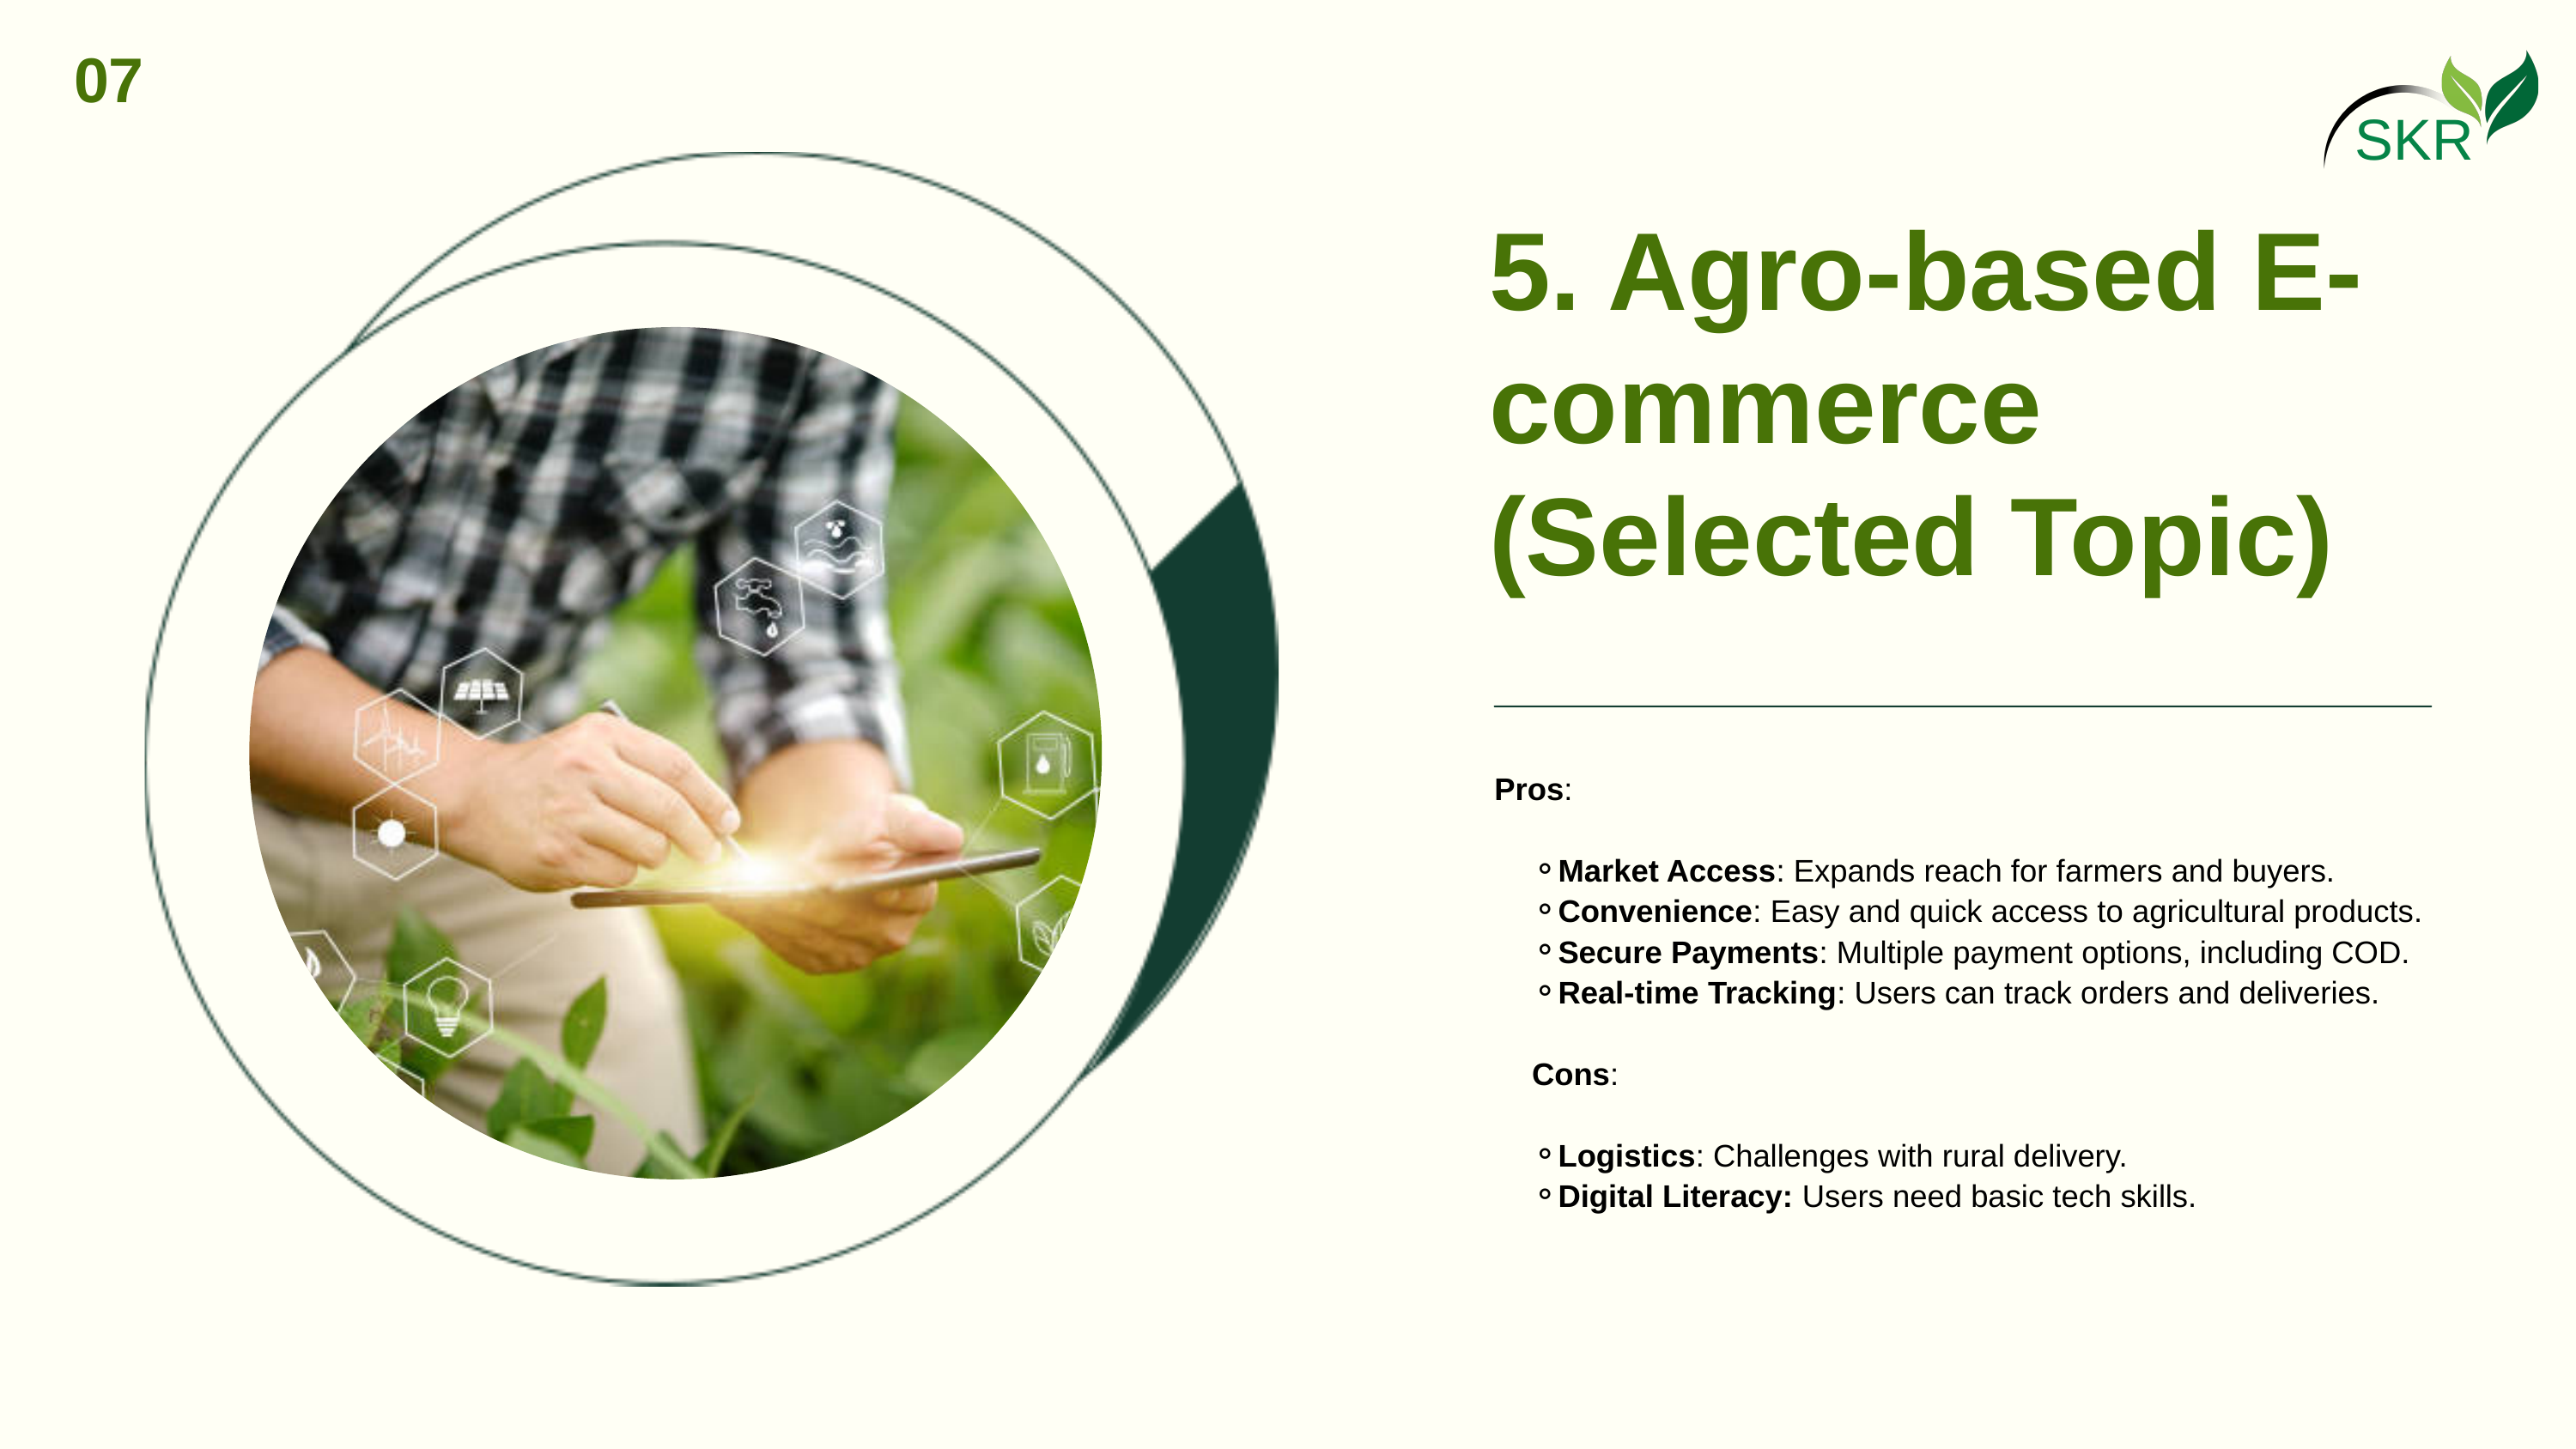

07

SKR

5. Agro-based E-commerce (Selected Topic)

Pros:

Market Access: Expands reach for farmers and buyers.
Convenience: Easy and quick access to agricultural products.
Secure Payments: Multiple payment options, including COD.
Real-time Tracking: Users can track orders and deliveries.

Cons:

Logistics: Challenges with rural delivery.
Digital Literacy: Users need basic tech skills.